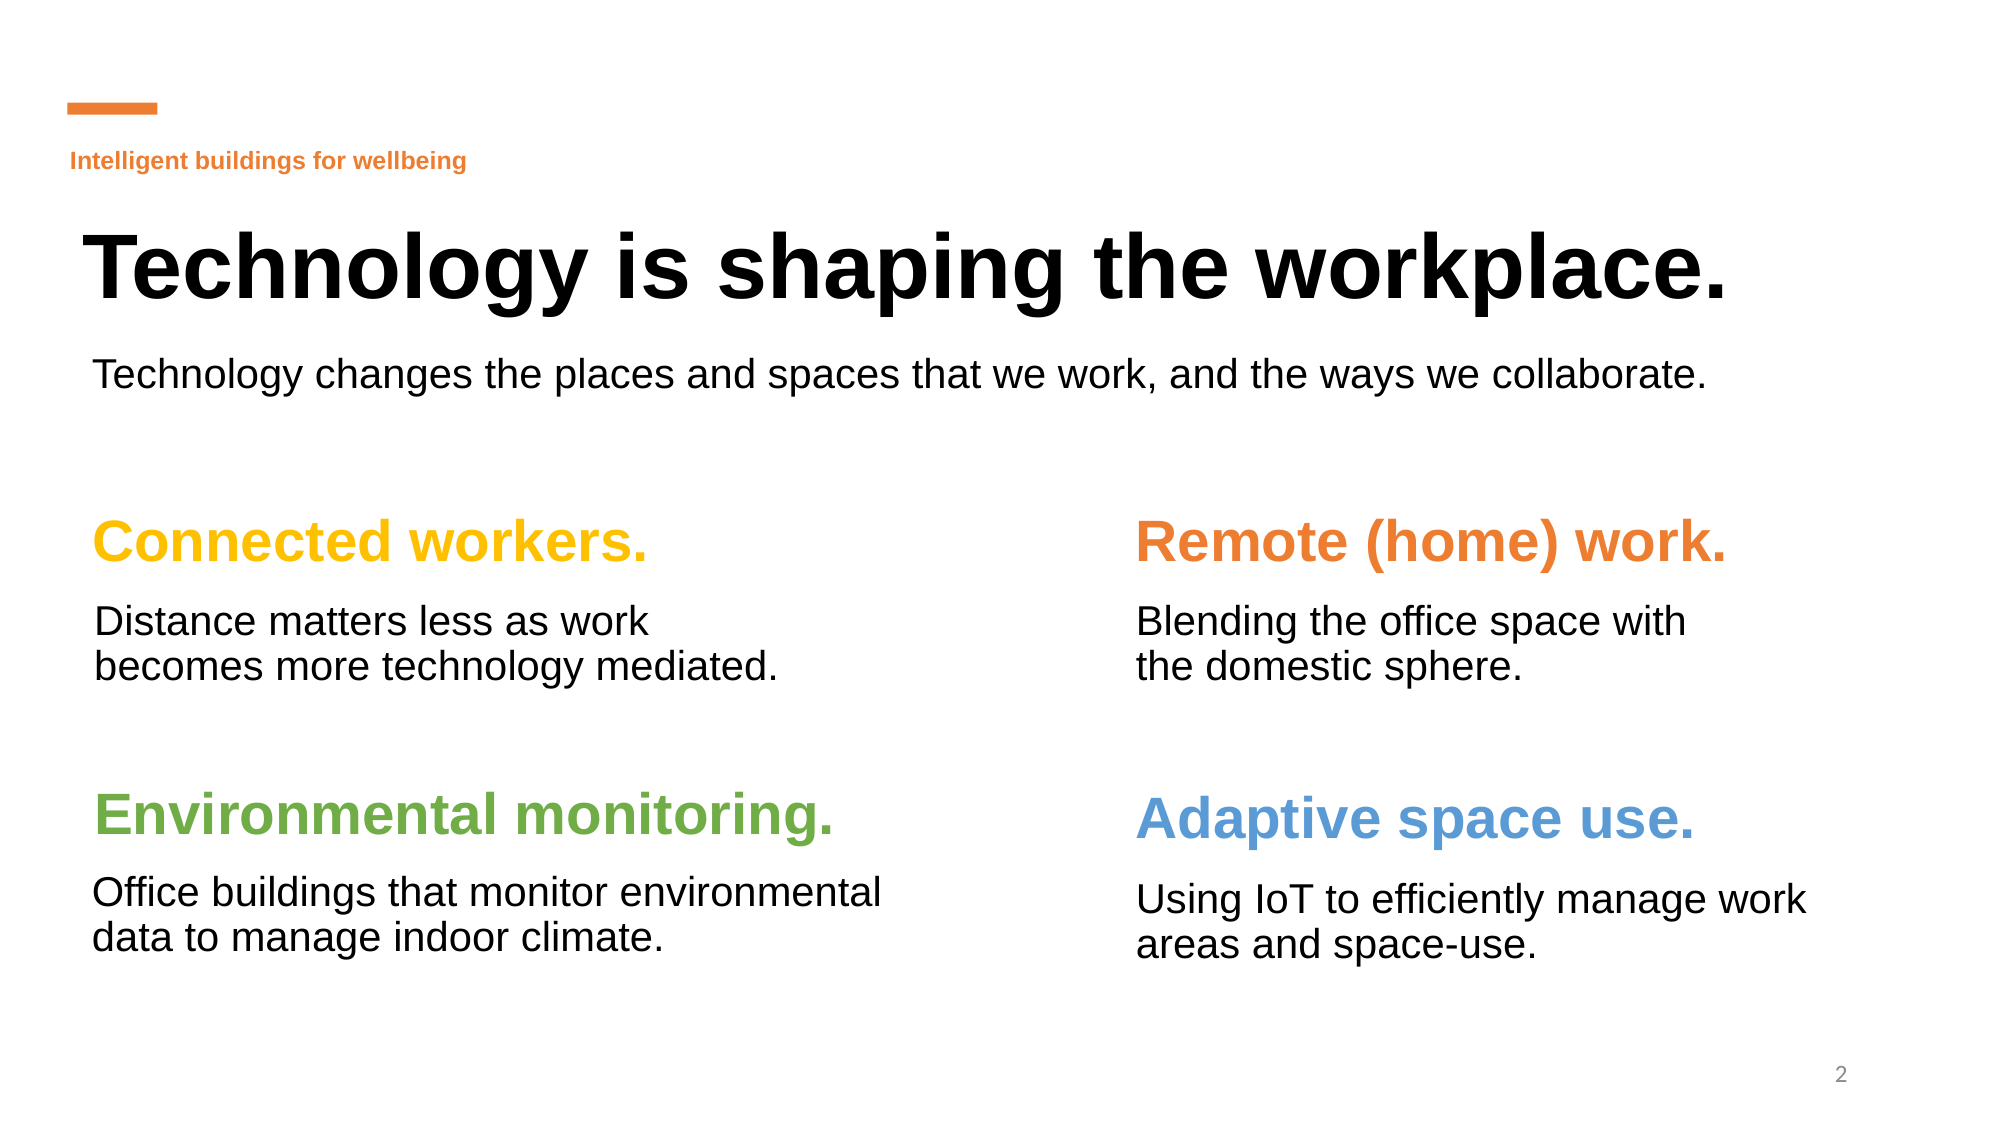

Technology is shaping the workplace.

Intelligent buildings for wellbeing
Technology changes the places and spaces that we work, and the ways we collaborate.

Connected workers.

Remote (home) work.

Blending the office space with the domestic sphere.

Distance matters less as work becomes more technology mediated.

Environmental monitoring.

Adaptive space use.

Office buildings that monitor environmental data to manage indoor climate.

Using IoT to efficiently manage work areas and space-use.

2